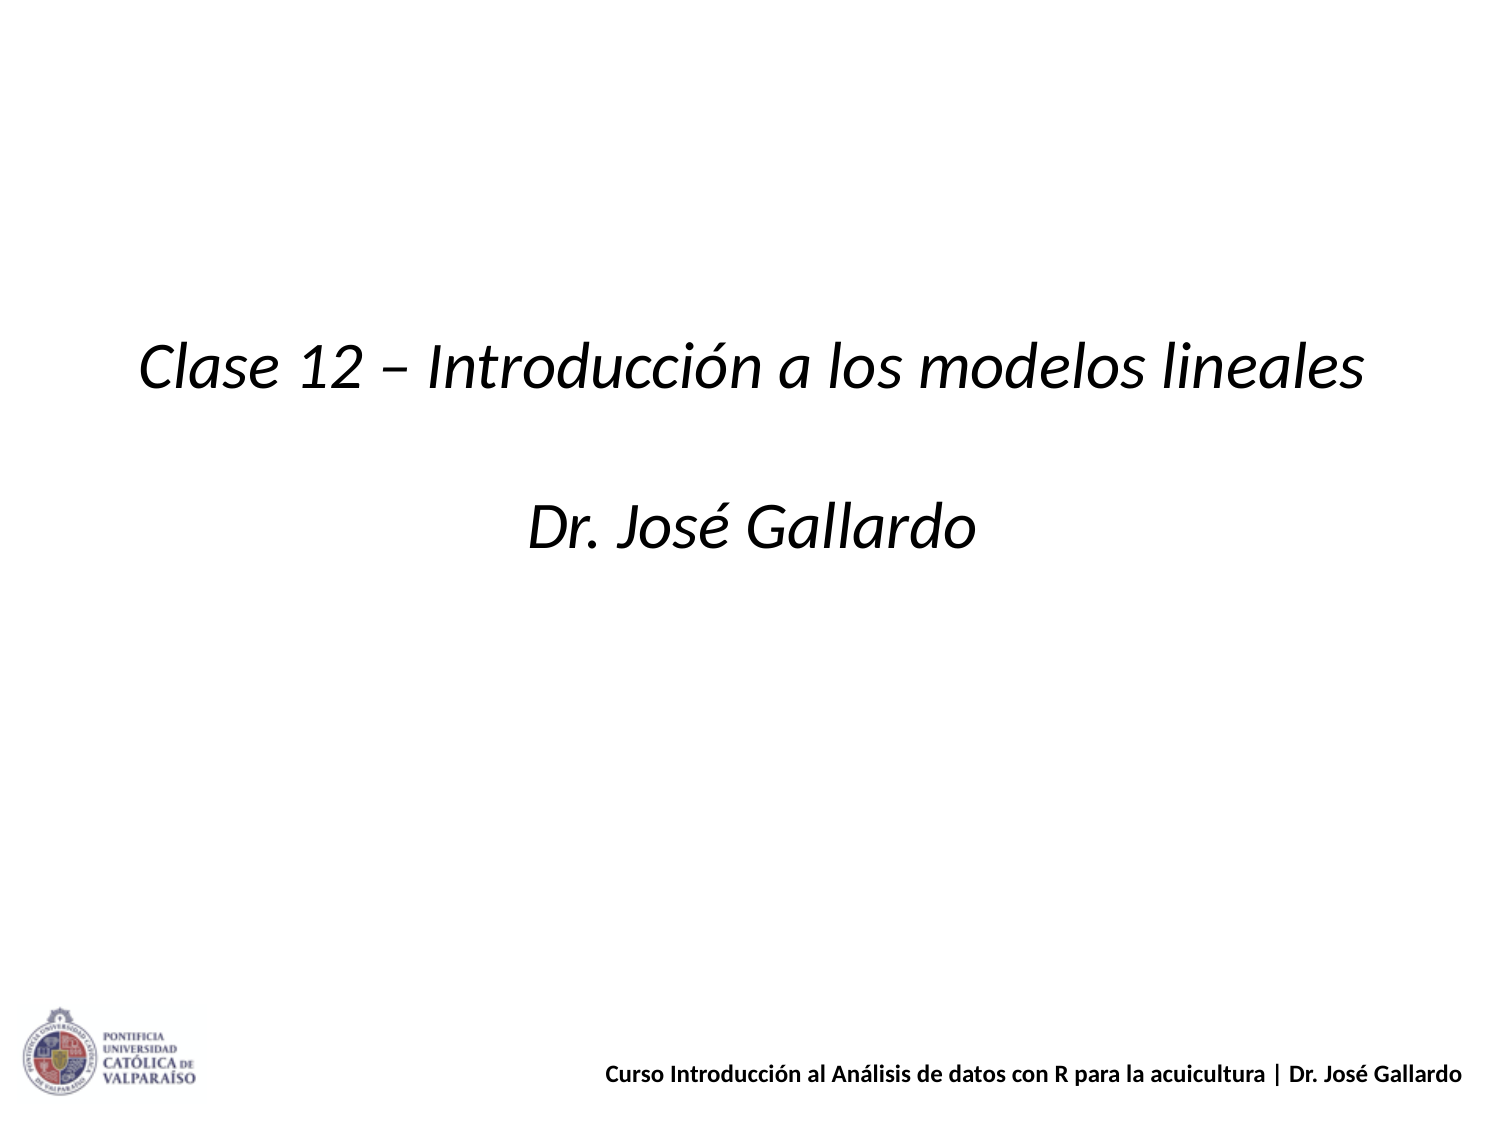

Clase 12 – Introducción a los modelos lineales

Dr. José Gallardo
CLASE 18
INTRODUCCIÓN MODELOS LINEALES
Dr. José Gallardo